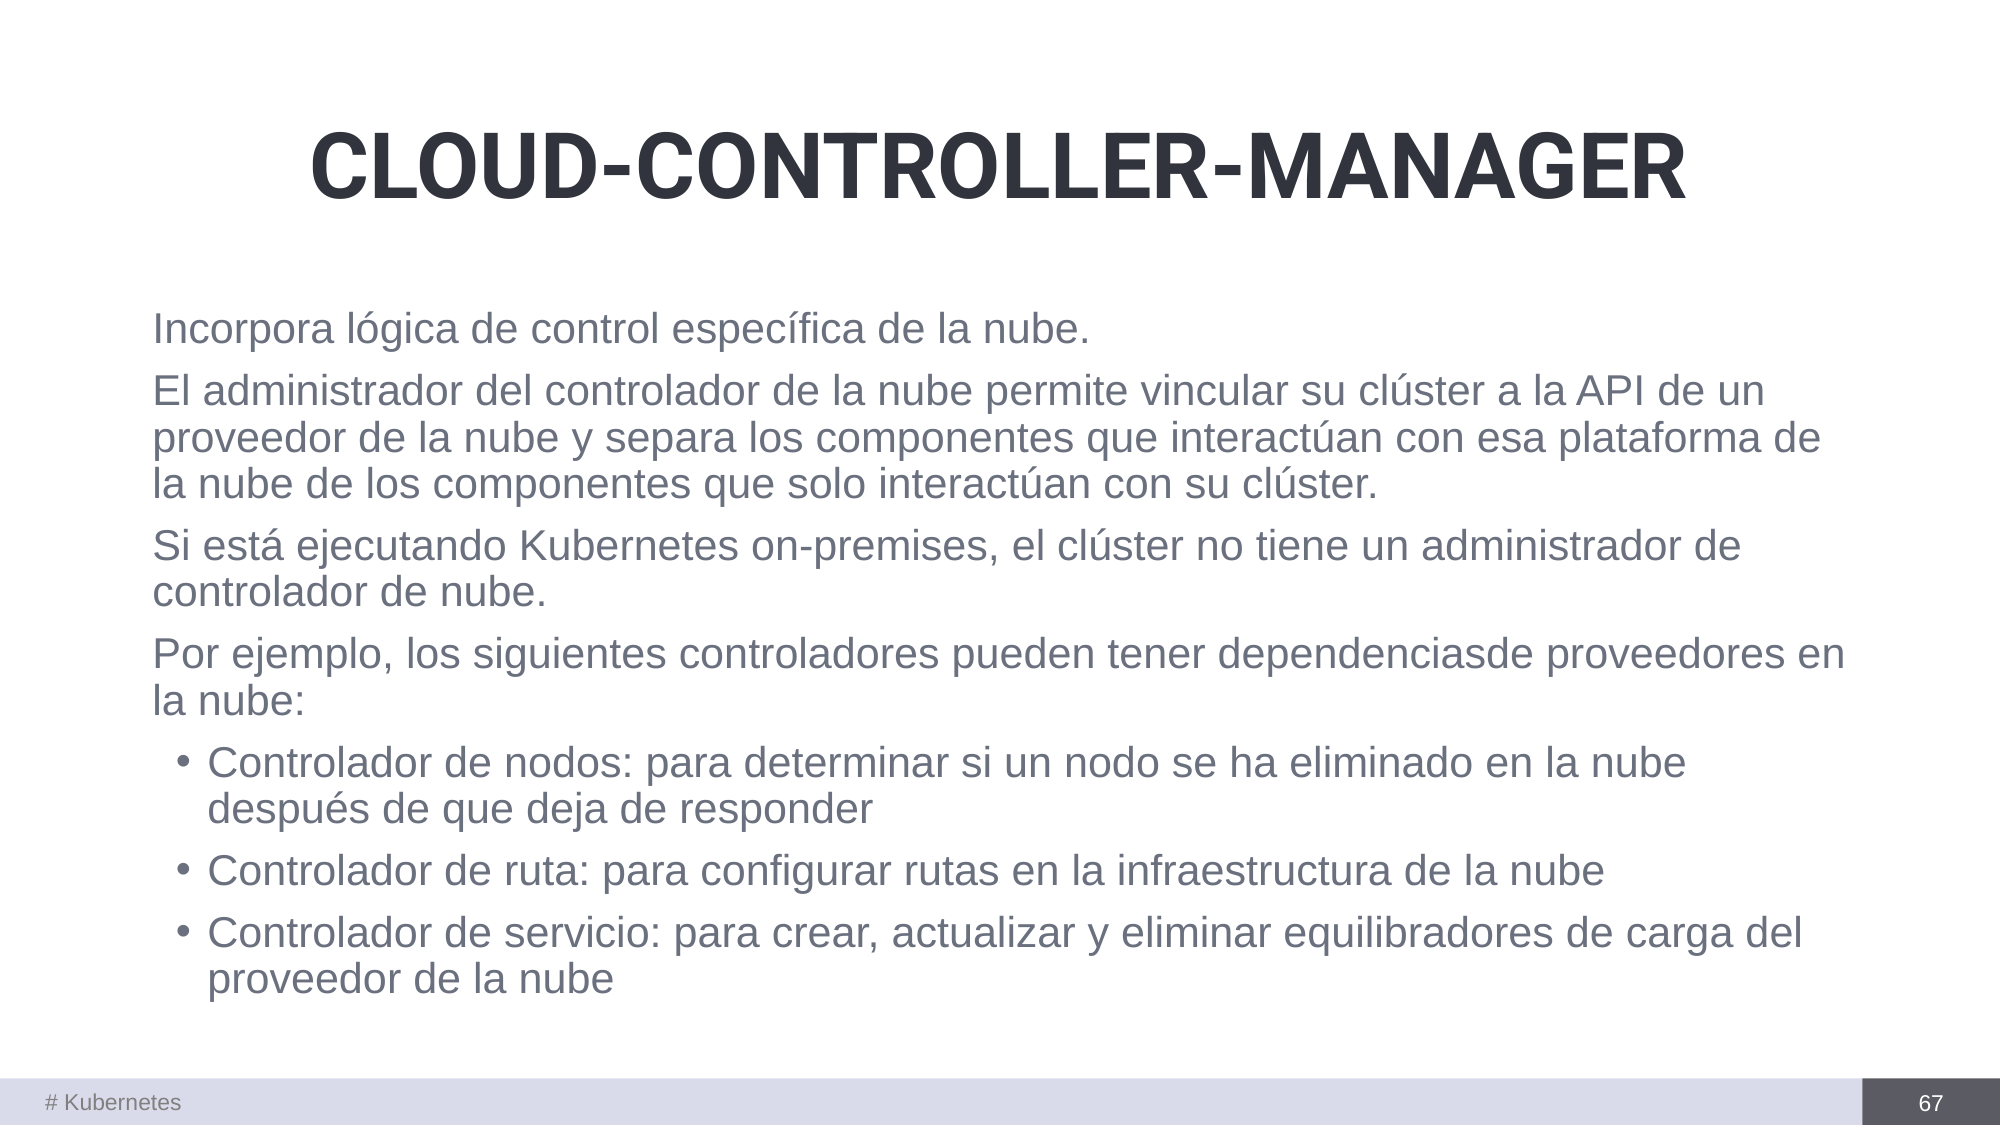

# CLOUD-CONTROLLER-MANAGER
Incorpora lógica de control específica de la nube.
El administrador del controlador de la nube permite vincular su clúster a la API de un proveedor de la nube y separa los componentes que interactúan con esa plataforma de la nube de los componentes que solo interactúan con su clúster.
Si está ejecutando Kubernetes on-premises, el clúster no tiene un administrador de controlador de nube.
Por ejemplo, los siguientes controladores pueden tener dependenciasde proveedores en la nube:
Controlador de nodos: para determinar si un nodo se ha eliminado en la nube después de que deja de responder
Controlador de ruta: para configurar rutas en la infraestructura de la nube
Controlador de servicio: para crear, actualizar y eliminar equilibradores de carga del proveedor de la nube
# Kubernetes
67